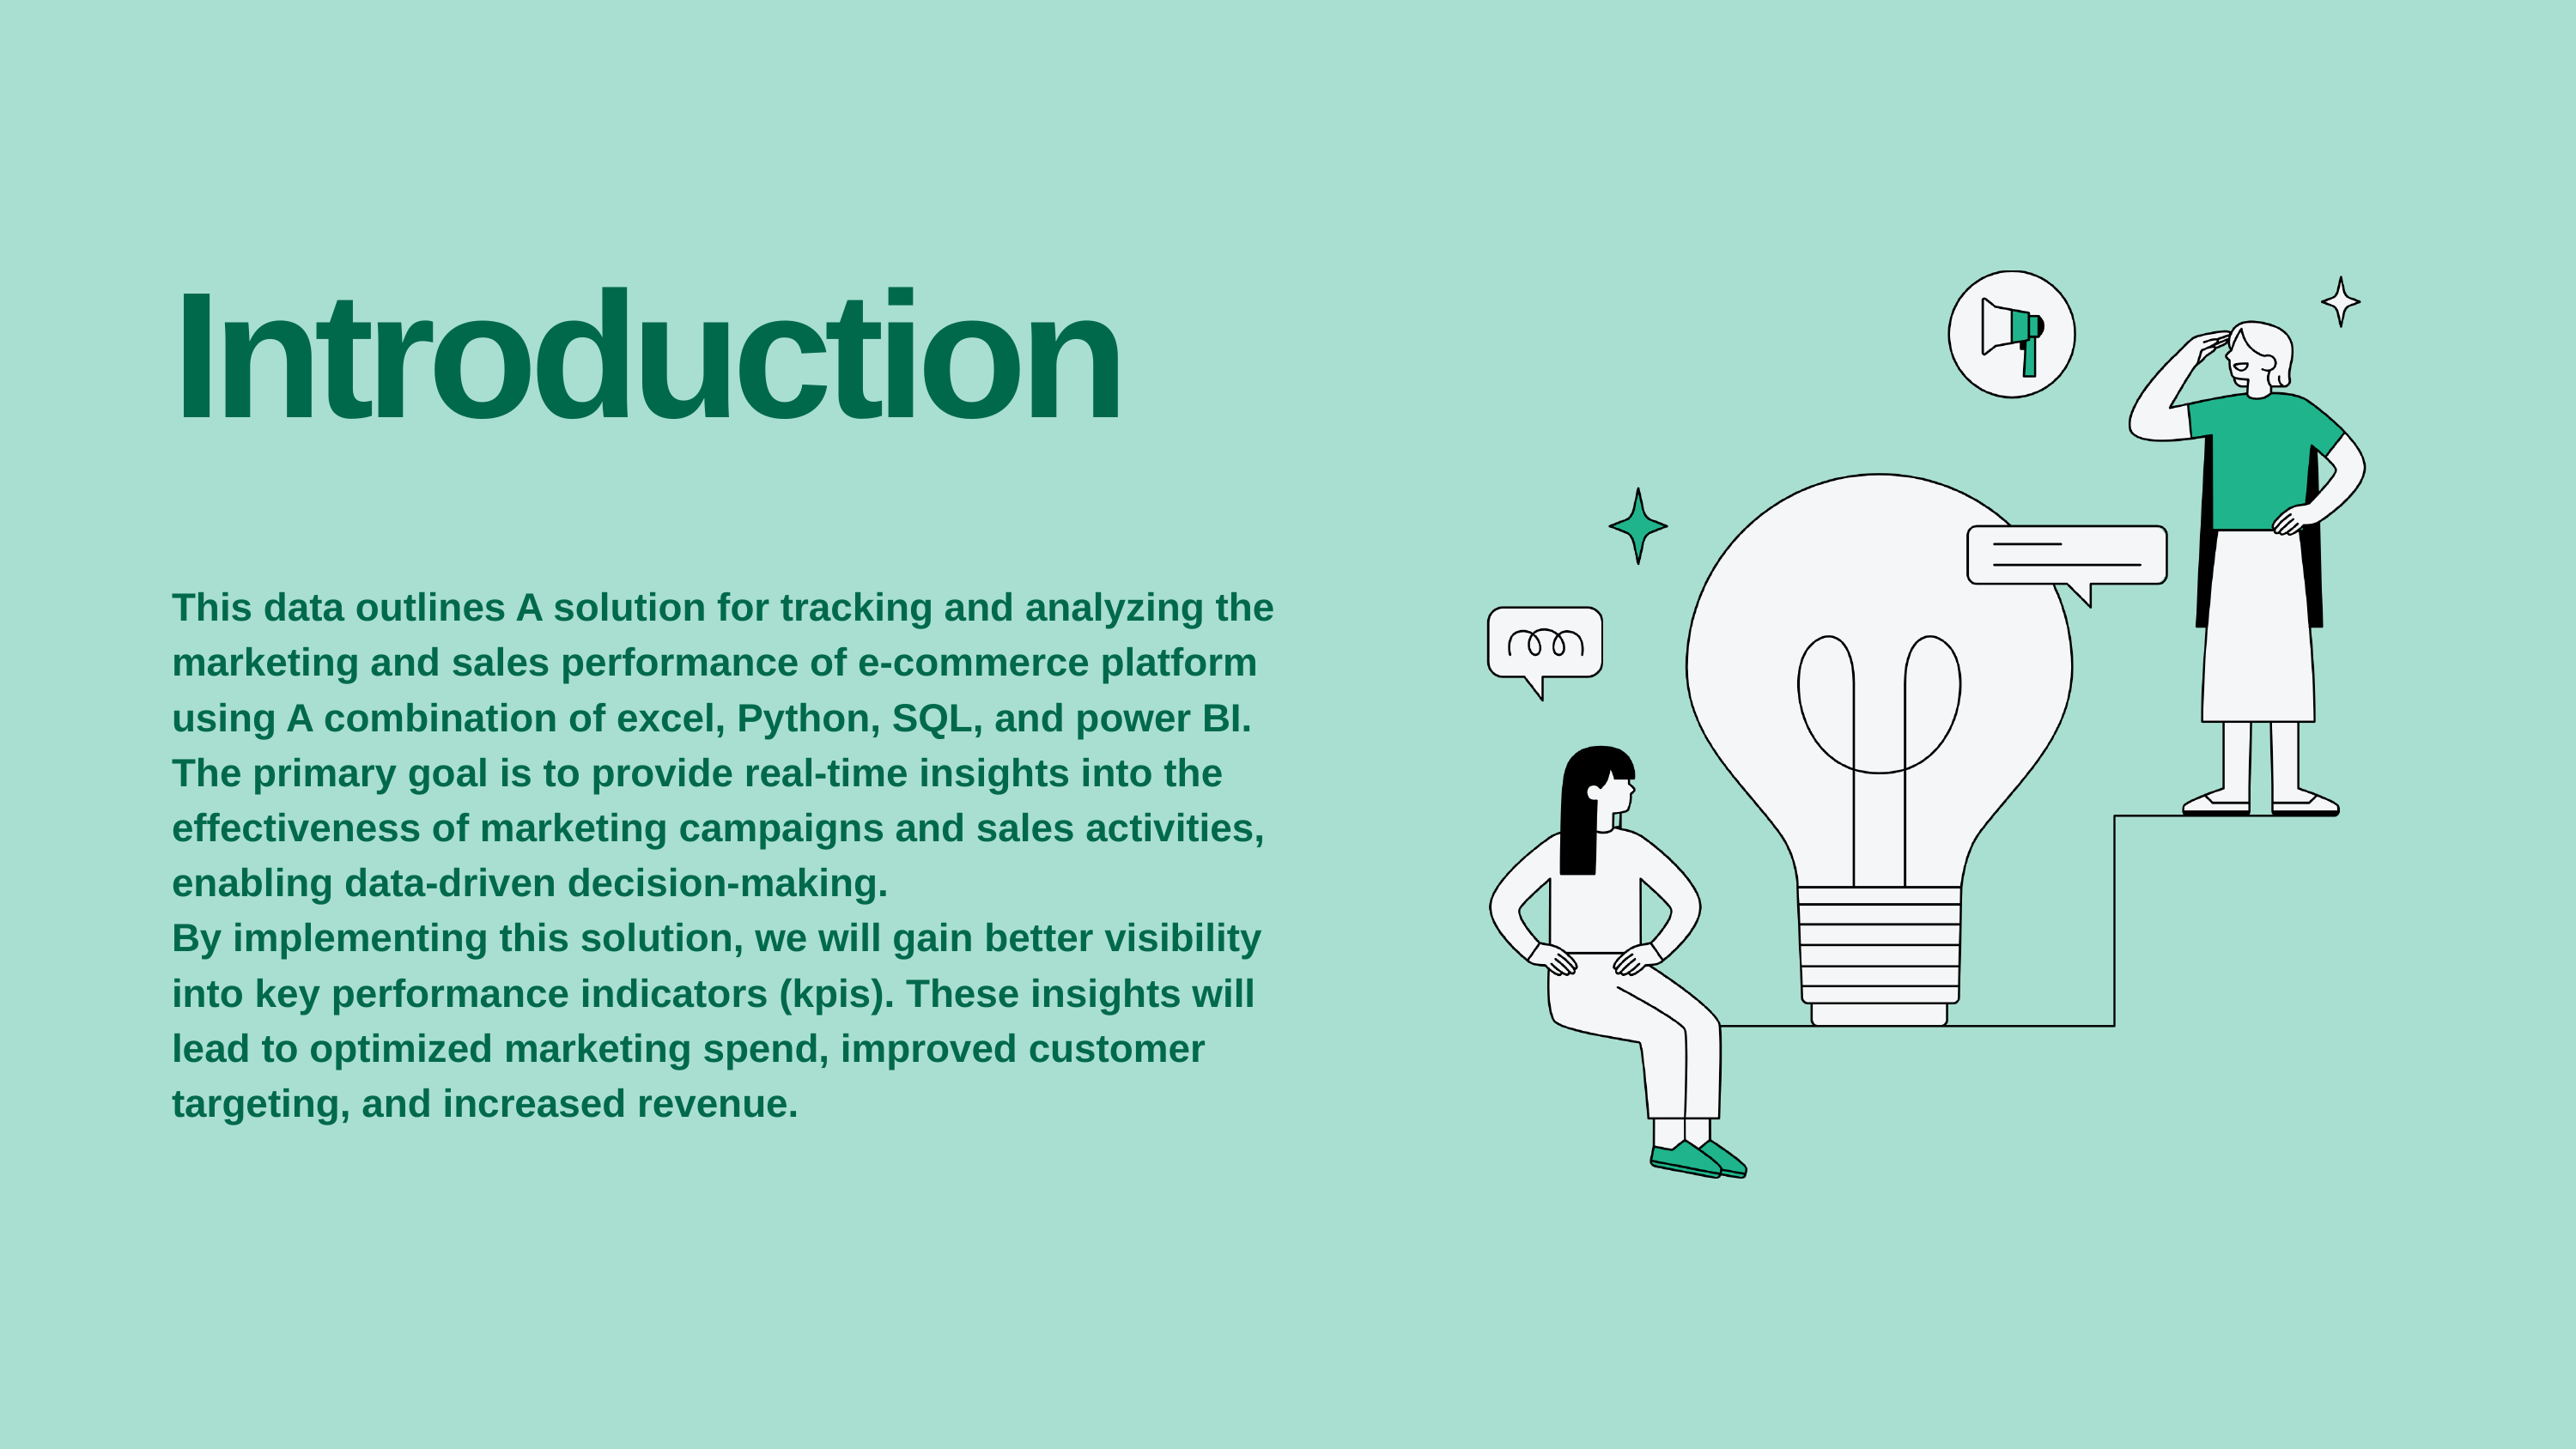

Introduction
This data outlines A solution for tracking and analyzing the marketing and sales performance of e-commerce platform using A combination of excel, Python, SQL, and power BI.
The primary goal is to provide real-time insights into the effectiveness of marketing campaigns and sales activities, enabling data-driven decision-making.
By implementing this solution, we will gain better visibility into key performance indicators (kpis). These insights will lead to optimized marketing spend, improved customer targeting, and increased revenue.